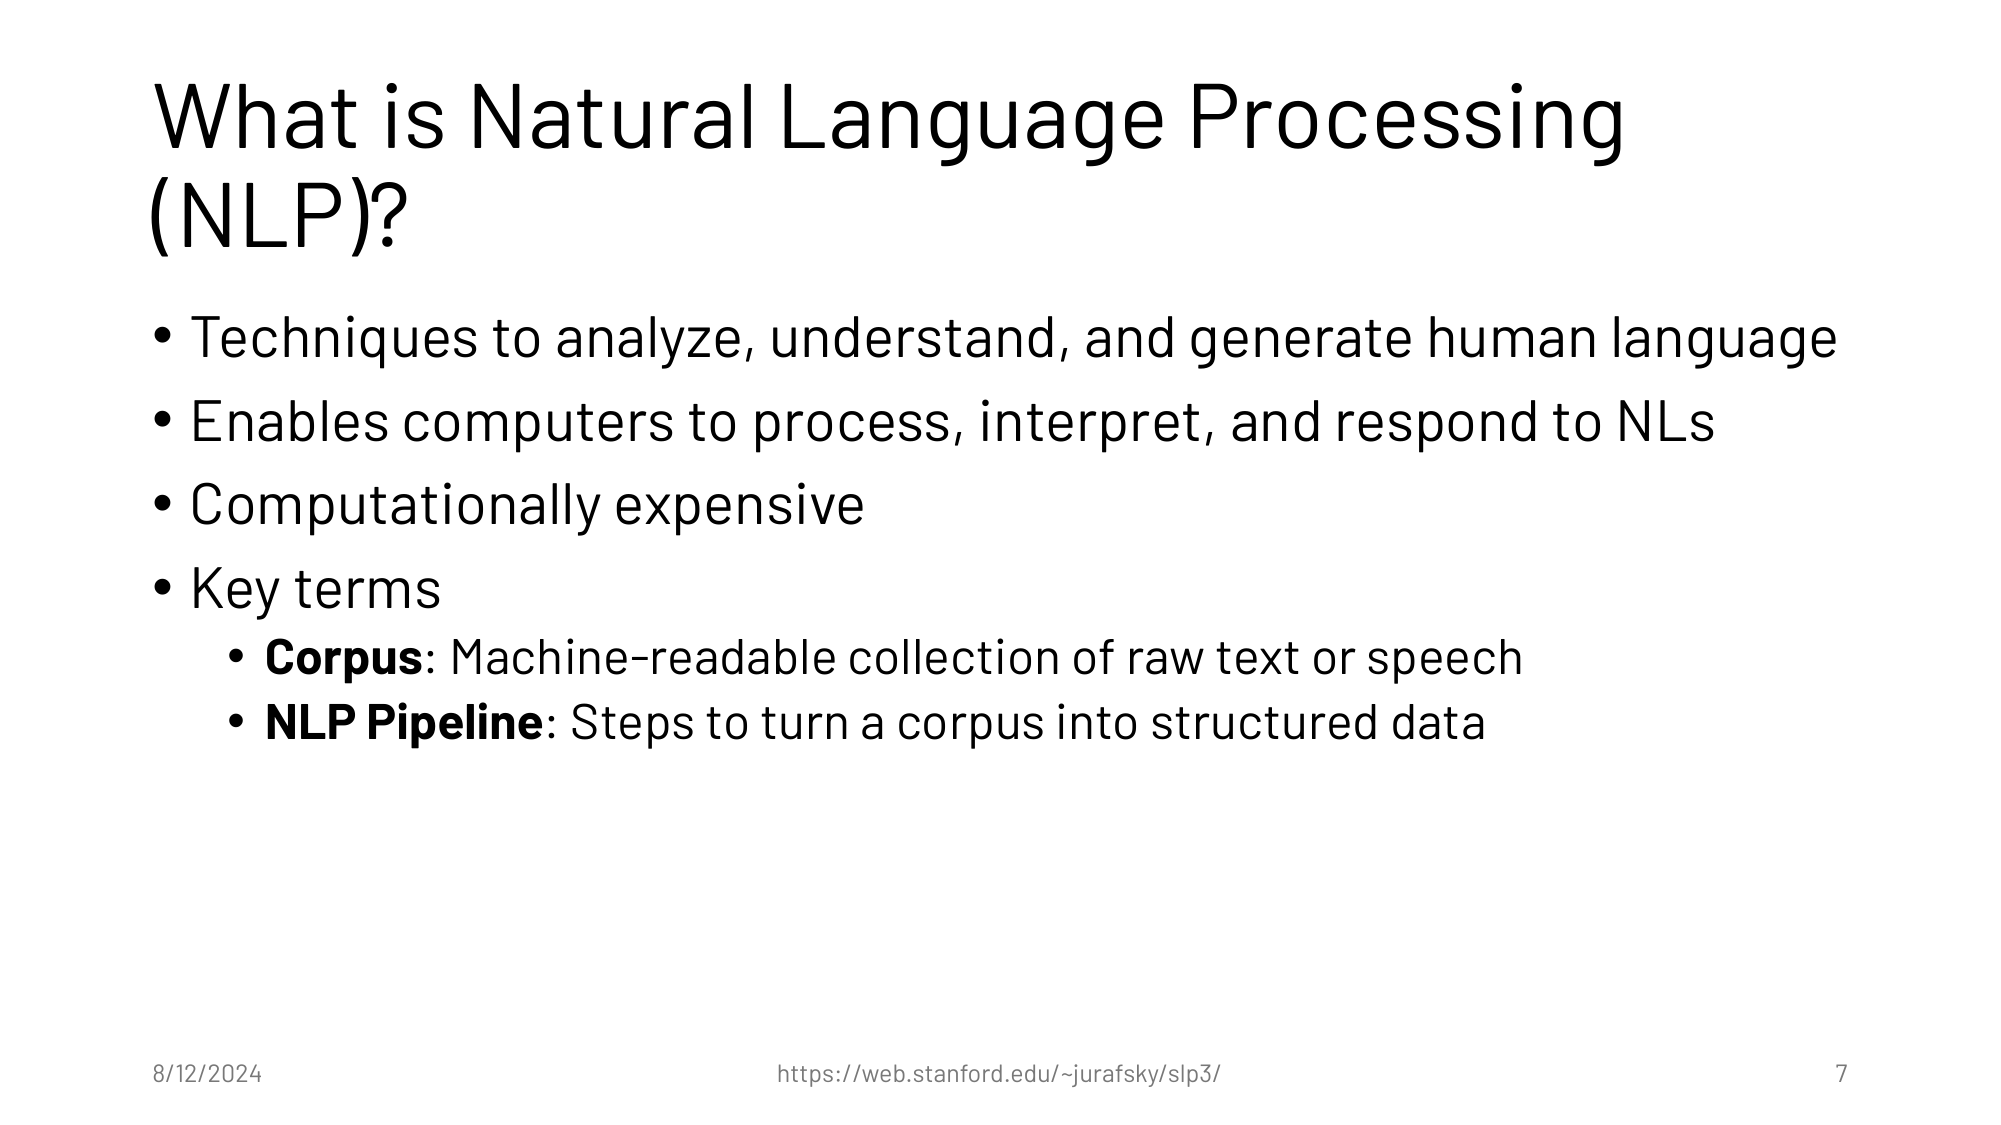

# What is Natural Language Processing (NLP)?
Techniques to analyze, understand, and generate human language
Enables computers to process, interpret, and respond to NLs
Computationally expensive
Key terms
Corpus: Machine-readable collection of raw text or speech
NLP Pipeline: Steps to turn a corpus into structured data

8/12/2024
https://web.stanford.edu/~jurafsky/slp3/
7